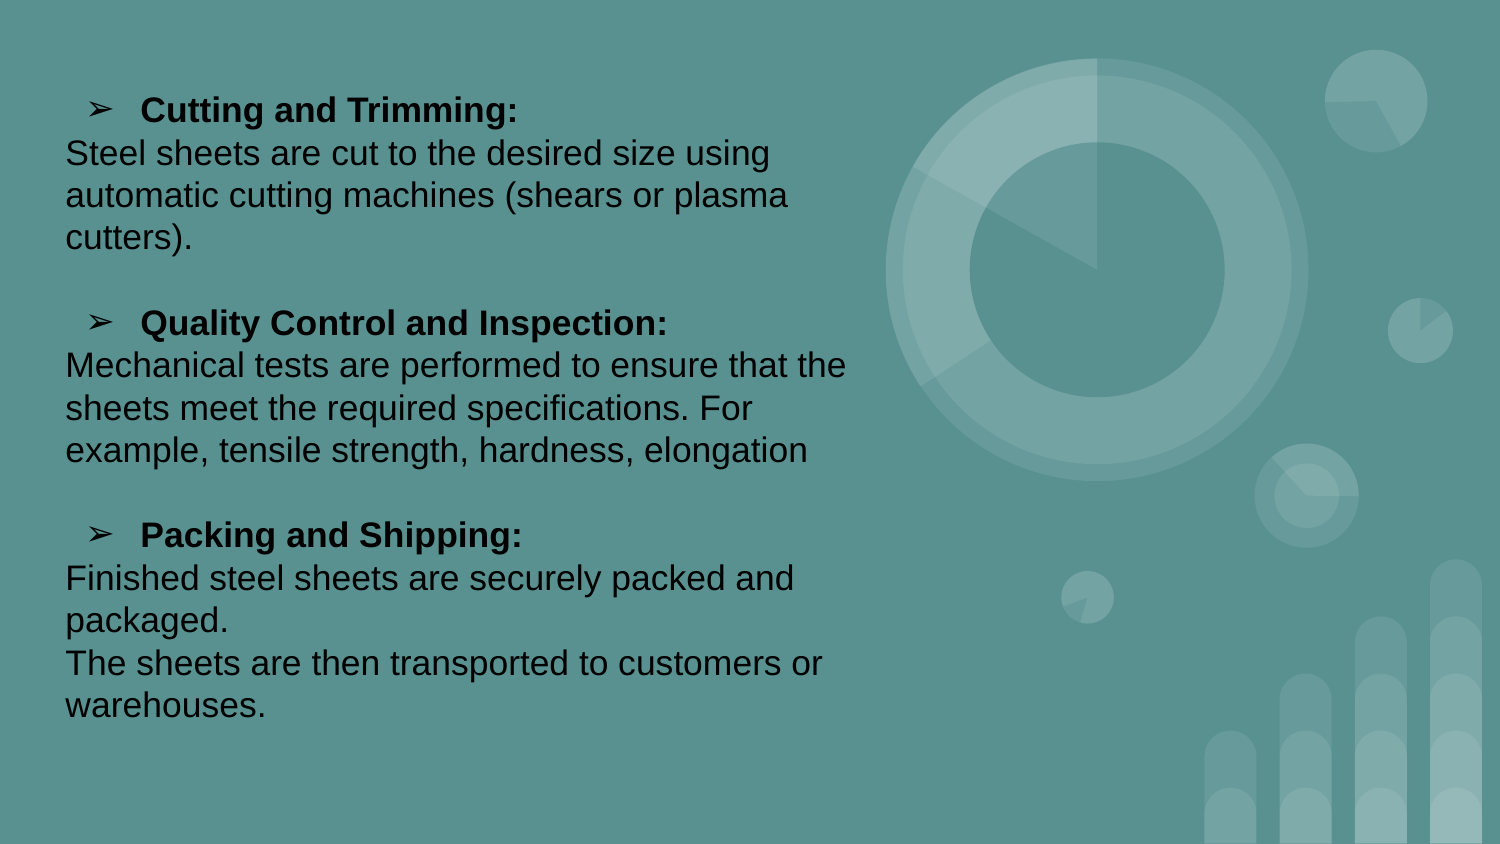

Cutting and Trimming:
Steel sheets are cut to the desired size using automatic cutting machines (shears or plasma cutters).

Quality Control and Inspection:
Mechanical tests are performed to ensure that the sheets meet the required specifications. For example, tensile strength, hardness, elongation

Packing and Shipping:
Finished steel sheets are securely packed and packaged.
The sheets are then transported to customers or warehouses.